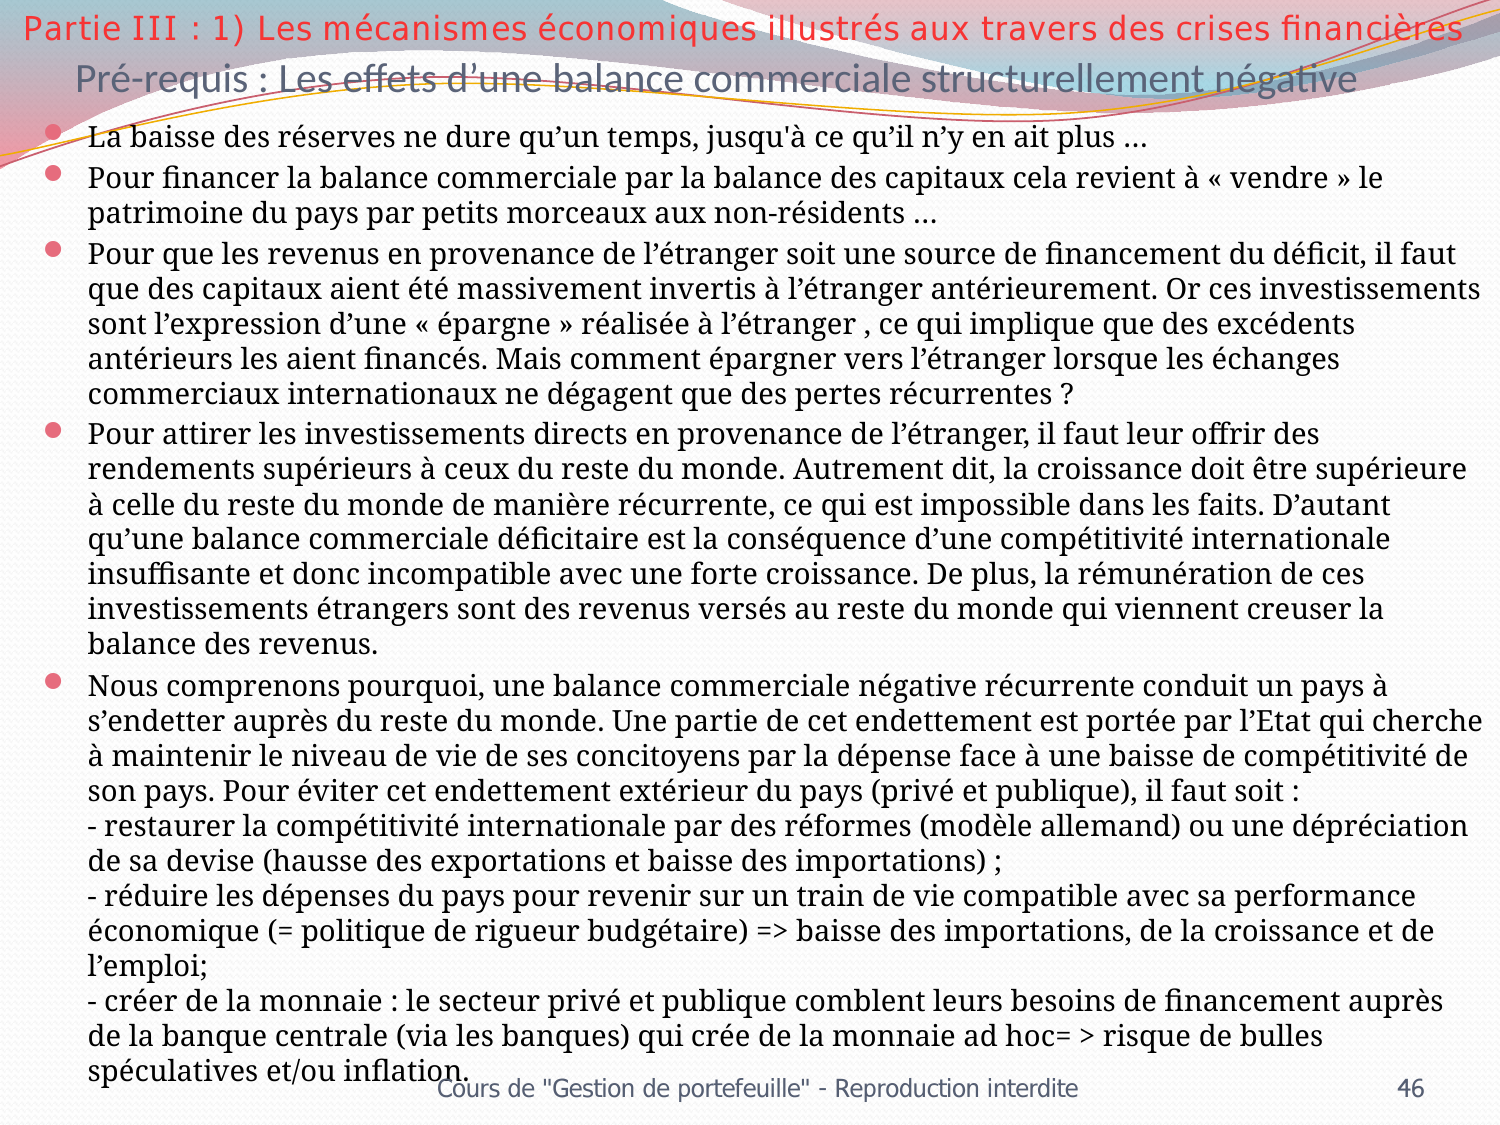

Partie III : 1) Les mécanismes économiques illustrés aux travers des crises financières
# Pré-requis : Les effets d’une balance commerciale structurellement négative
La baisse des réserves ne dure qu’un temps, jusqu'à ce qu’il n’y en ait plus …
Pour financer la balance commerciale par la balance des capitaux cela revient à « vendre » le patrimoine du pays par petits morceaux aux non-résidents …
Pour que les revenus en provenance de l’étranger soit une source de financement du déficit, il faut que des capitaux aient été massivement invertis à l’étranger antérieurement. Or ces investissements sont l’expression d’une « épargne » réalisée à l’étranger , ce qui implique que des excédents antérieurs les aient financés. Mais comment épargner vers l’étranger lorsque les échanges commerciaux internationaux ne dégagent que des pertes récurrentes ?
Pour attirer les investissements directs en provenance de l’étranger, il faut leur offrir des rendements supérieurs à ceux du reste du monde. Autrement dit, la croissance doit être supérieure à celle du reste du monde de manière récurrente, ce qui est impossible dans les faits. D’autant qu’une balance commerciale déficitaire est la conséquence d’une compétitivité internationale insuffisante et donc incompatible avec une forte croissance. De plus, la rémunération de ces investissements étrangers sont des revenus versés au reste du monde qui viennent creuser la balance des revenus.
Nous comprenons pourquoi, une balance commerciale négative récurrente conduit un pays à s’endetter auprès du reste du monde. Une partie de cet endettement est portée par l’Etat qui cherche à maintenir le niveau de vie de ses concitoyens par la dépense face à une baisse de compétitivité de son pays. Pour éviter cet endettement extérieur du pays (privé et publique), il faut soit :
- restaurer la compétitivité internationale par des réformes (modèle allemand) ou une dépréciation de sa devise (hausse des exportations et baisse des importations) ;
- réduire les dépenses du pays pour revenir sur un train de vie compatible avec sa performance économique (= politique de rigueur budgétaire) => baisse des importations, de la croissance et de l’emploi;
- créer de la monnaie : le secteur privé et publique comblent leurs besoins de financement auprès de la banque centrale (via les banques) qui crée de la monnaie ad hoc= > risque de bulles spéculatives et/ou inflation.

46
Cours de "Gestion de portefeuille" - Reproduction interdite